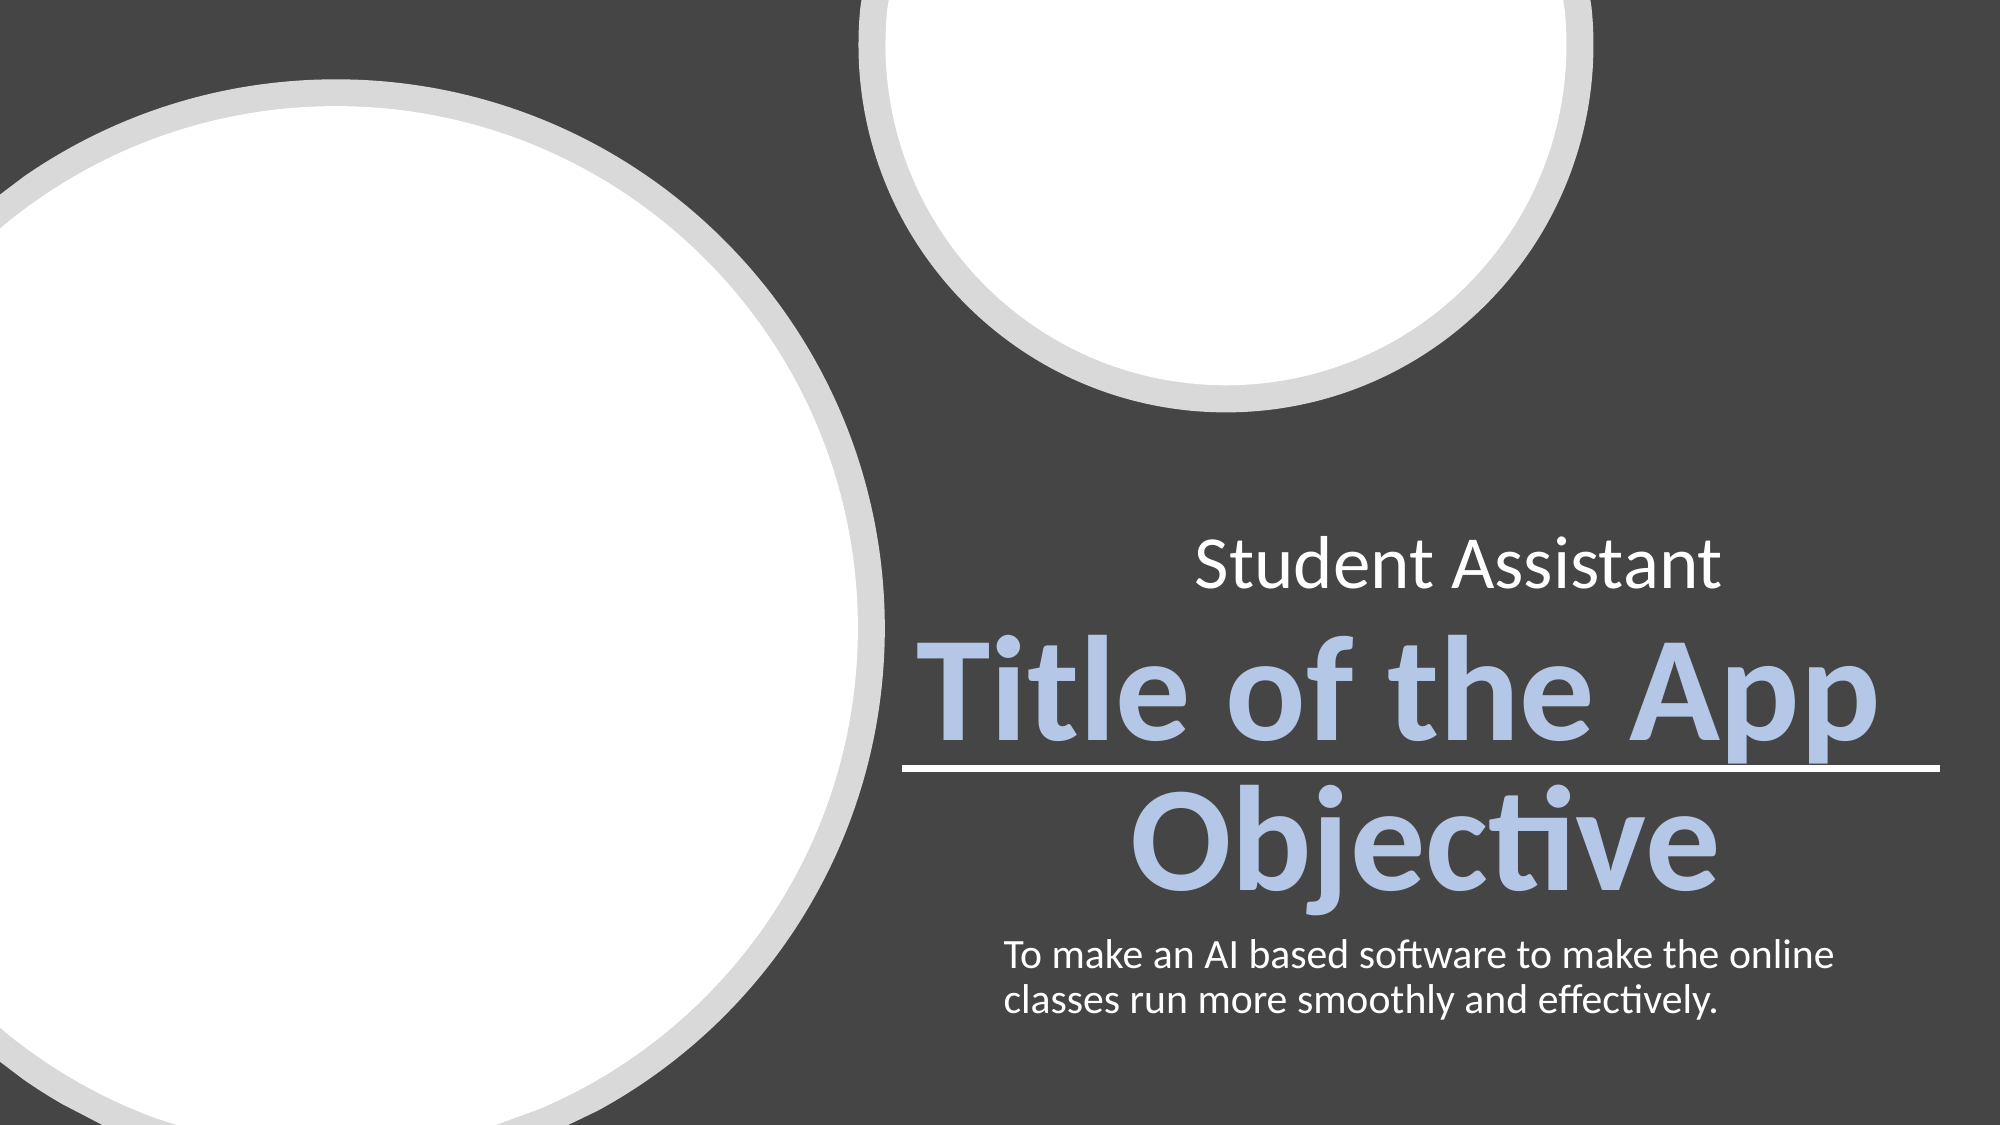

Student Assistant
Title of the App
Objective
To make an AI based software to make the online classes run more smoothly and effectively.